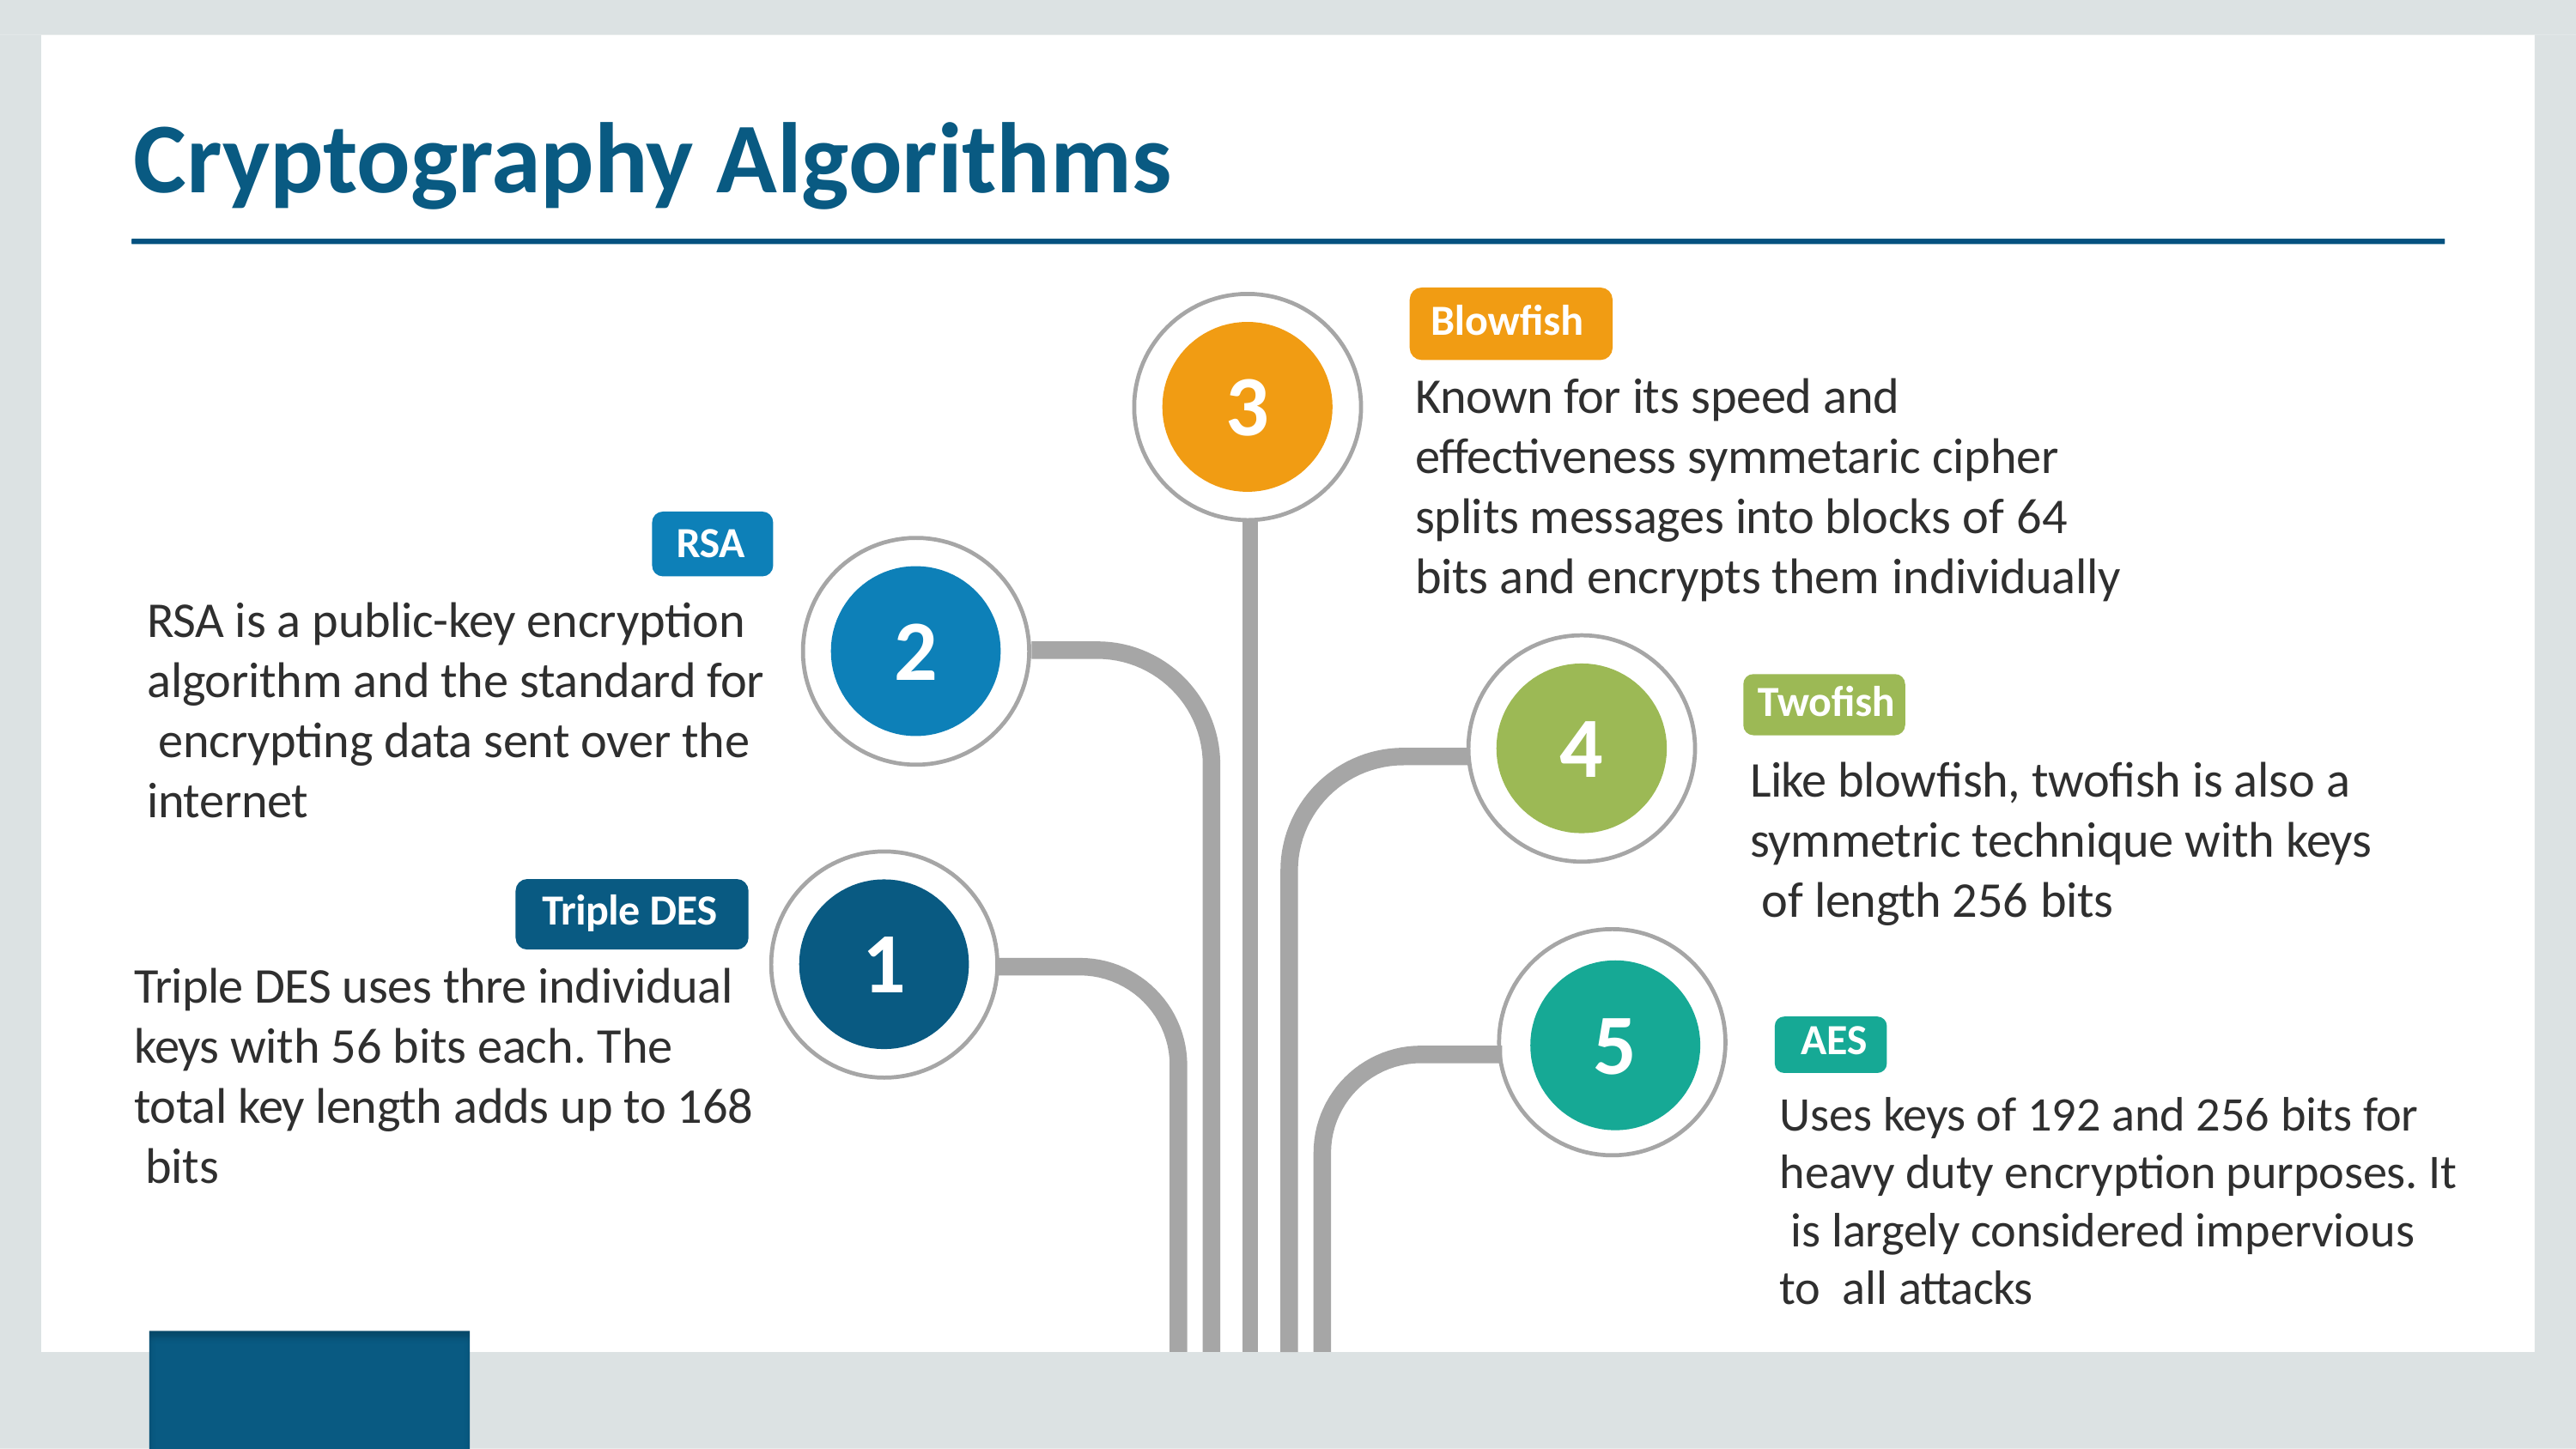

# Cryptography Algorithms

Blowfish
Known for its speed and  effectiveness symmetaric cipher  splits messages into blocks of 64

3

RSA

bits and encrypts them individually

RSA is a public-key encryption  algorithm and the standard for  encrypting data sent over the  internet
2

Twofish
Like blowfish, twofish is also a  symmetric technique with keys  of length 256 bits

4

Triple DES
Triple DES uses thre individual  keys with 56 bits each. The  total key length adds up to 168  bits

1

5
AES
Uses keys of 192 and 256 bits for  heavy duty encryption purposes. It  is largely considered impervious to  all attacks